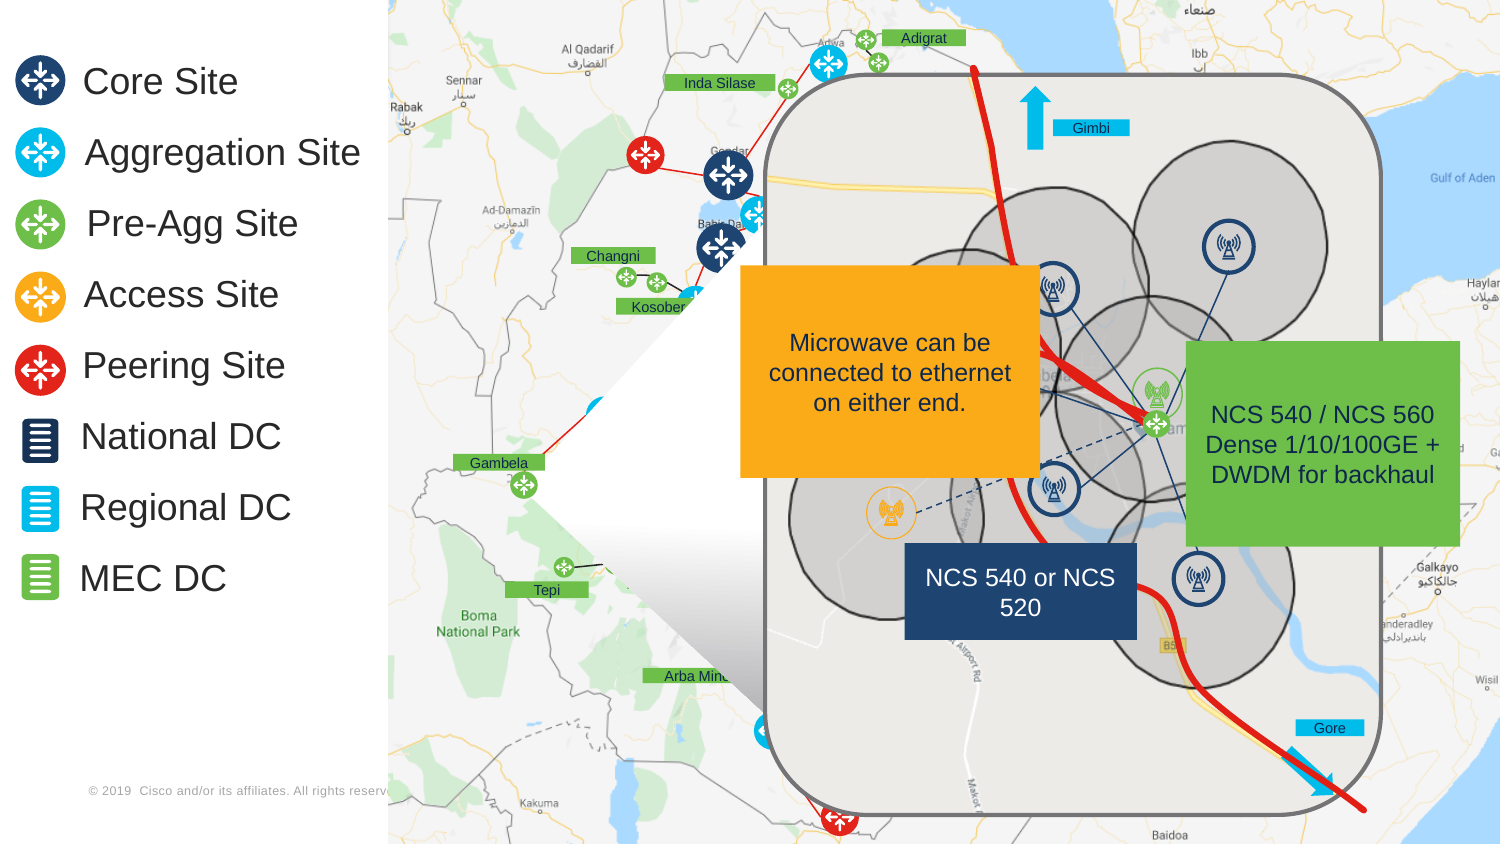

Adigrat

Inda Silase

Gimbi

Semera

Changni

Microwave can be connected to ethernet on either end.

Kosober

Kombolcha
Finote Selam

NCS 540 / NCS 560
Dense 1/10/100GE + DWDM for backhaul
Gebraguracha

Jijiga

Debre Birhan

Ambo

Holeta

Harar
Miesso

Bishoftu

Gambela

Sebeta

Mojo

Degehabur

Shashemene
Agard

Areka

Assasa
NCS 540 or NCS 520

Bonga
Tepi

Yirga Alem

Kibremengist

Arba Minch

Gore